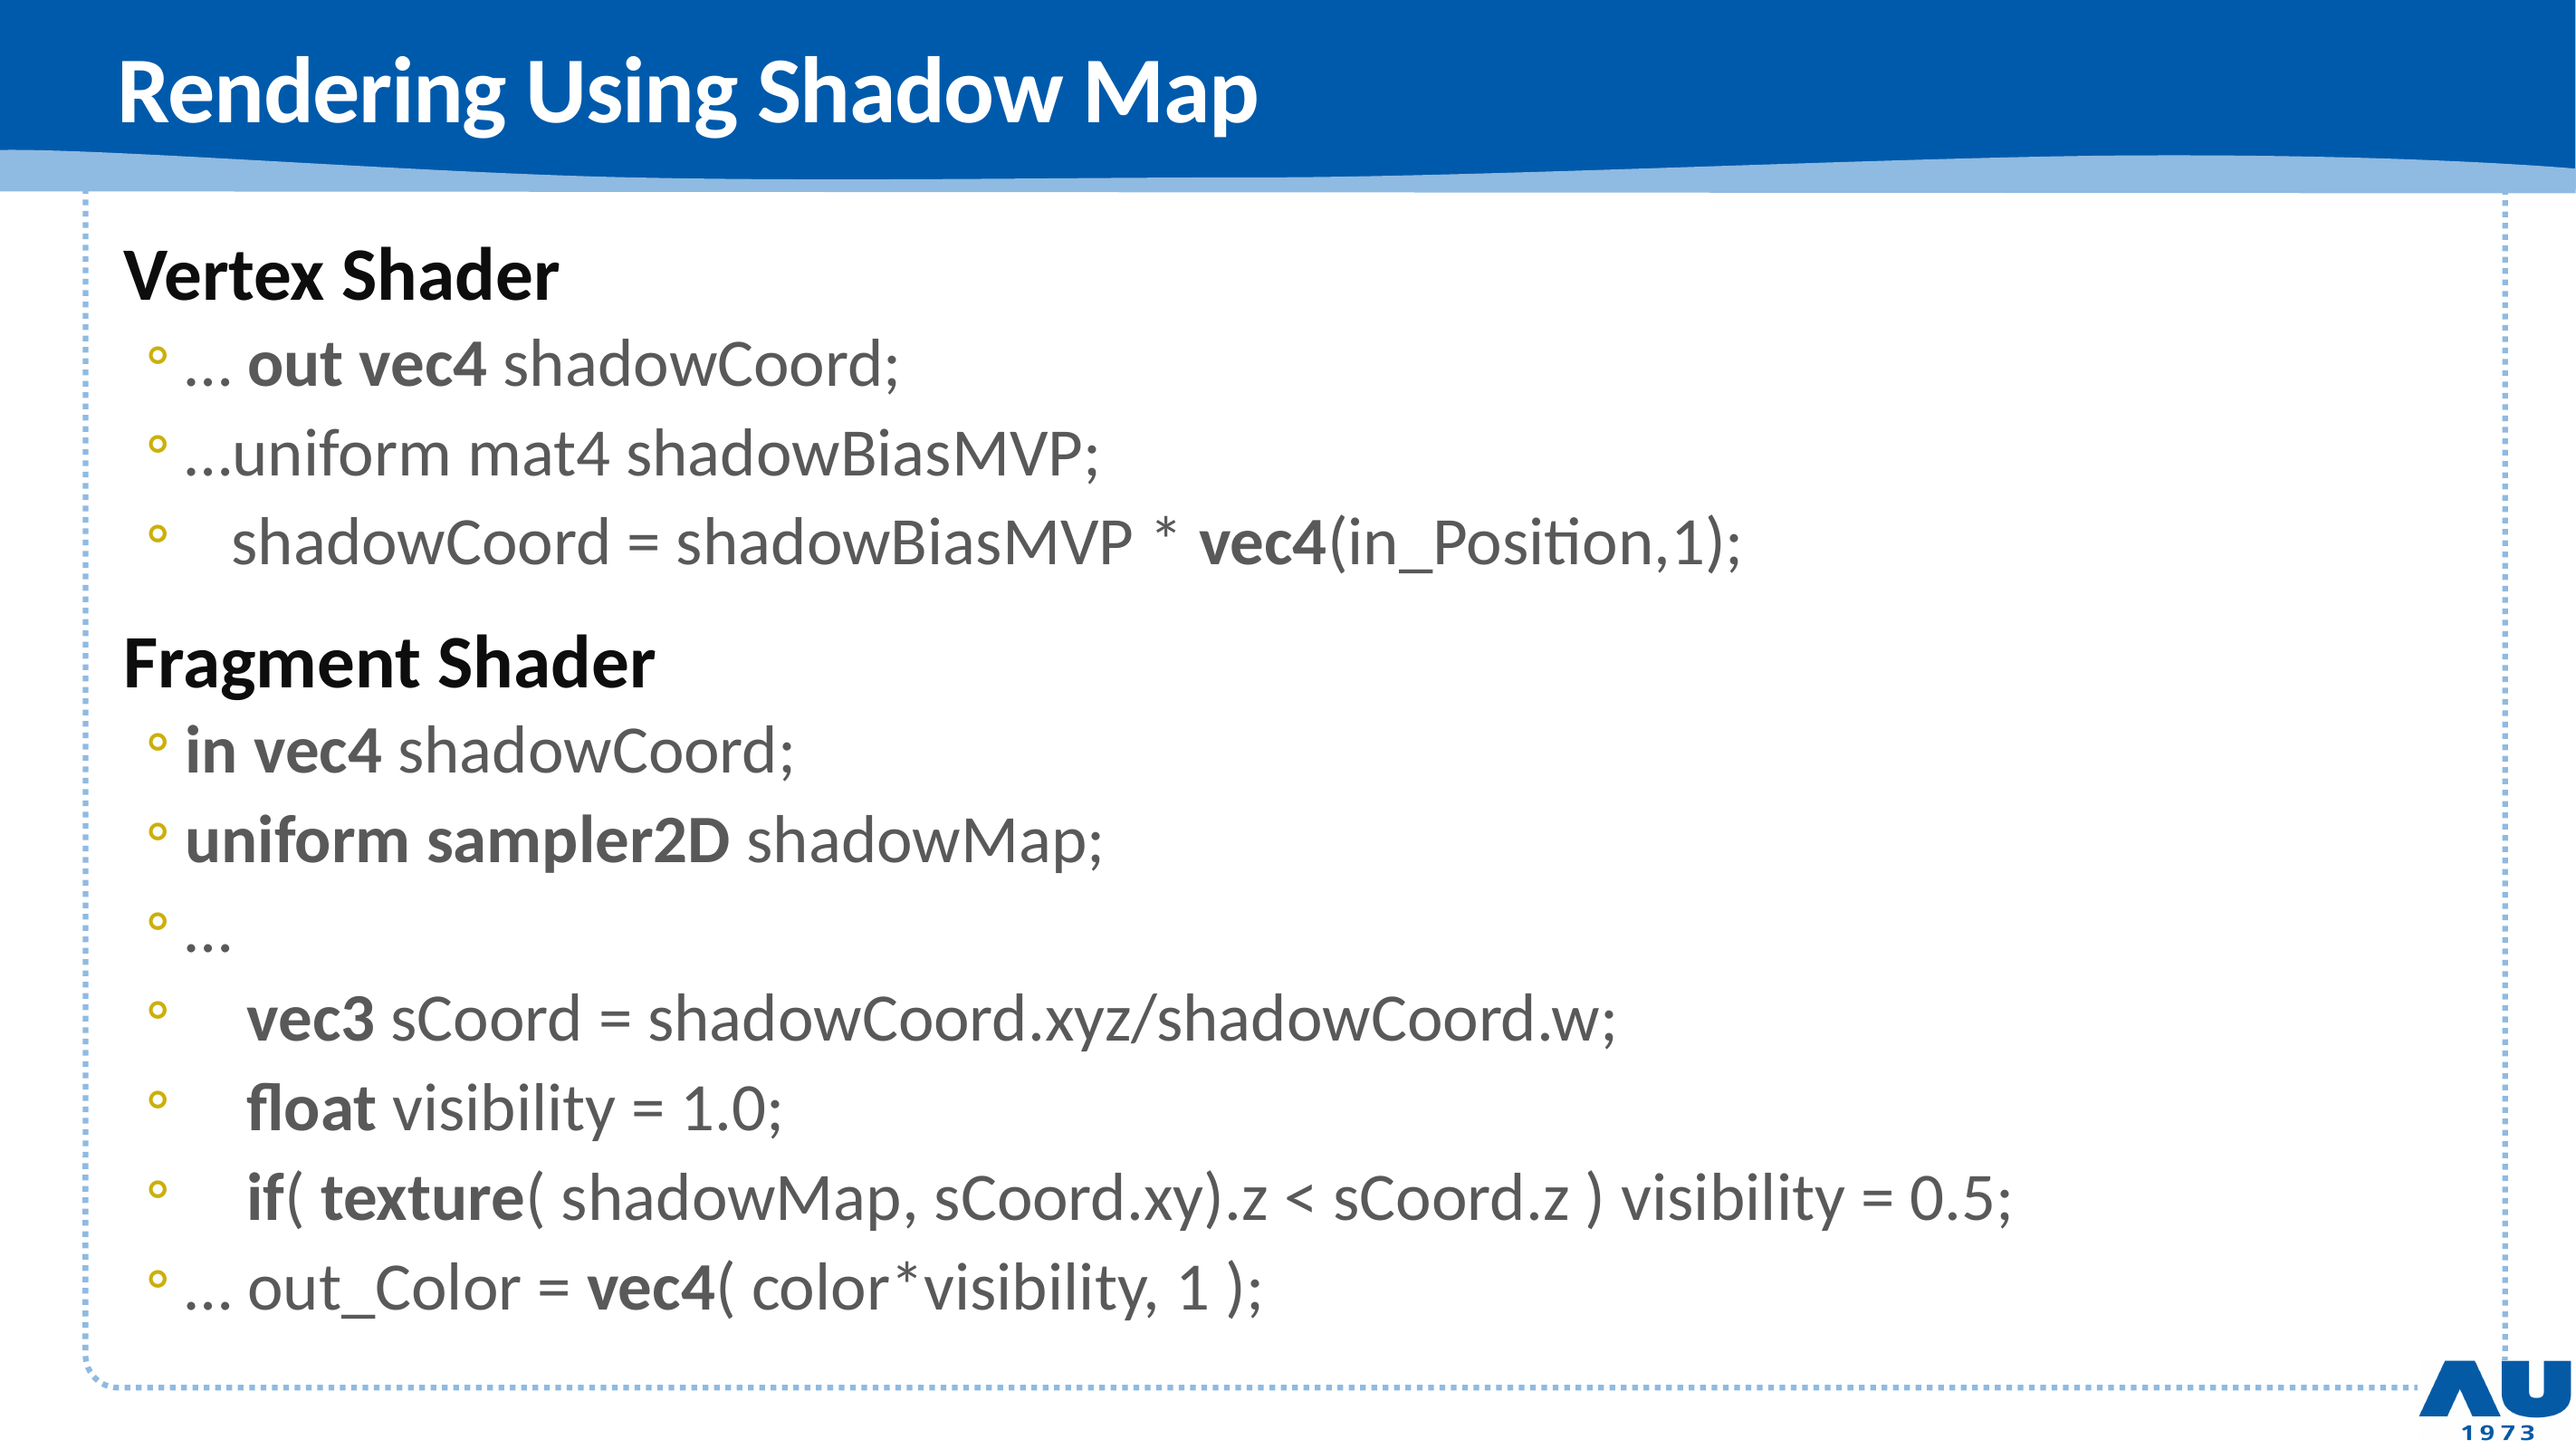

# Rendering Using Shadow Map
Vertex Shader
… out vec4 shadowCoord;
…uniform mat4 shadowBiasMVP;
   shadowCoord = shadowBiasMVP * vec4(in_Position,1);
Fragment Shader
in vec4 shadowCoord;
uniform sampler2D shadowMap;
…
    vec3 sCoord = shadowCoord.xyz/shadowCoord.w;
    float visibility = 1.0;
    if( texture( shadowMap, sCoord.xy).z < sCoord.z ) visibility = 0.5;
… out_Color = vec4( color*visibility, 1 );